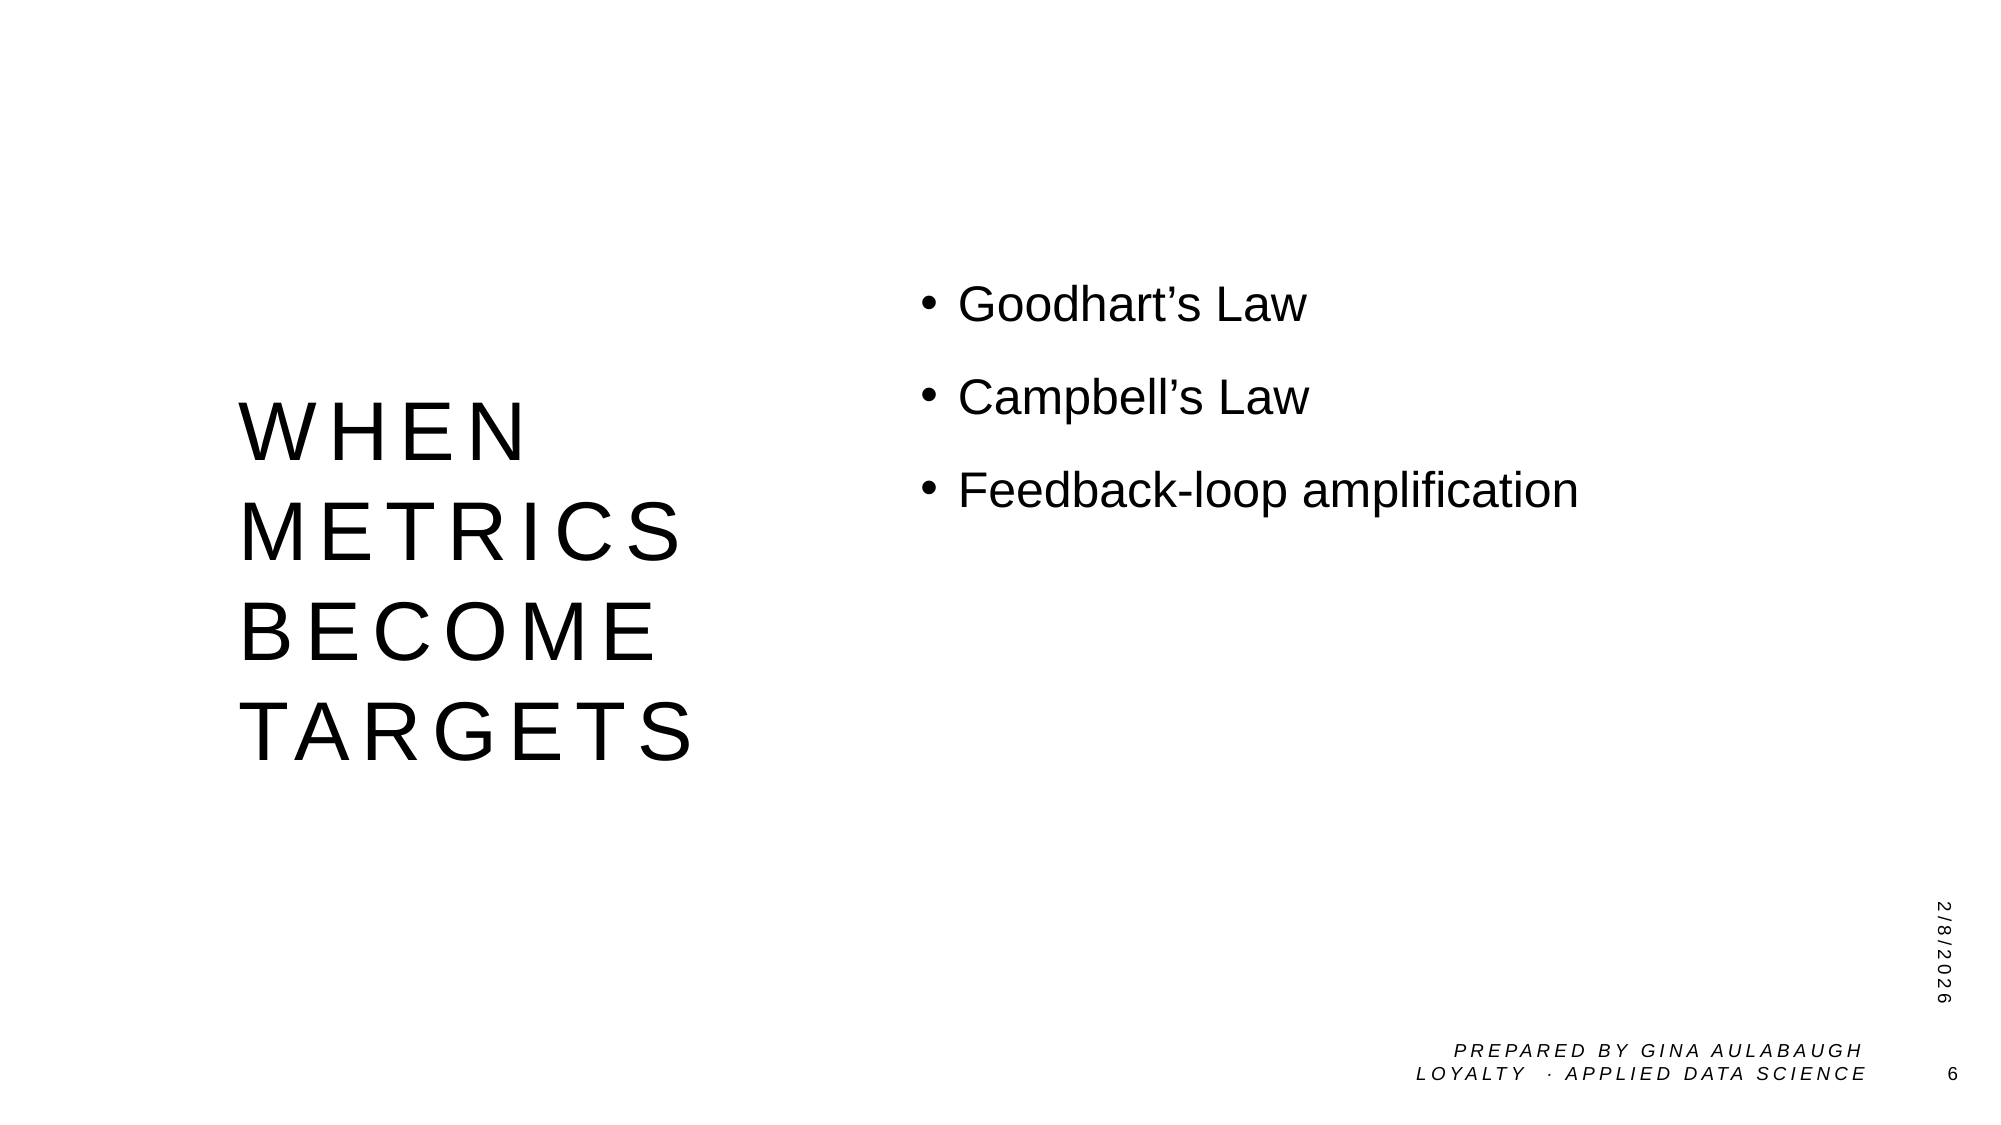

# When Metrics Become Targets
Goodhart’s Law
Campbell’s Law
Feedback-loop amplification

2/8/2026
Prepared by Gina Aulabaugh
 Loyalty  · Applied Data Science

6